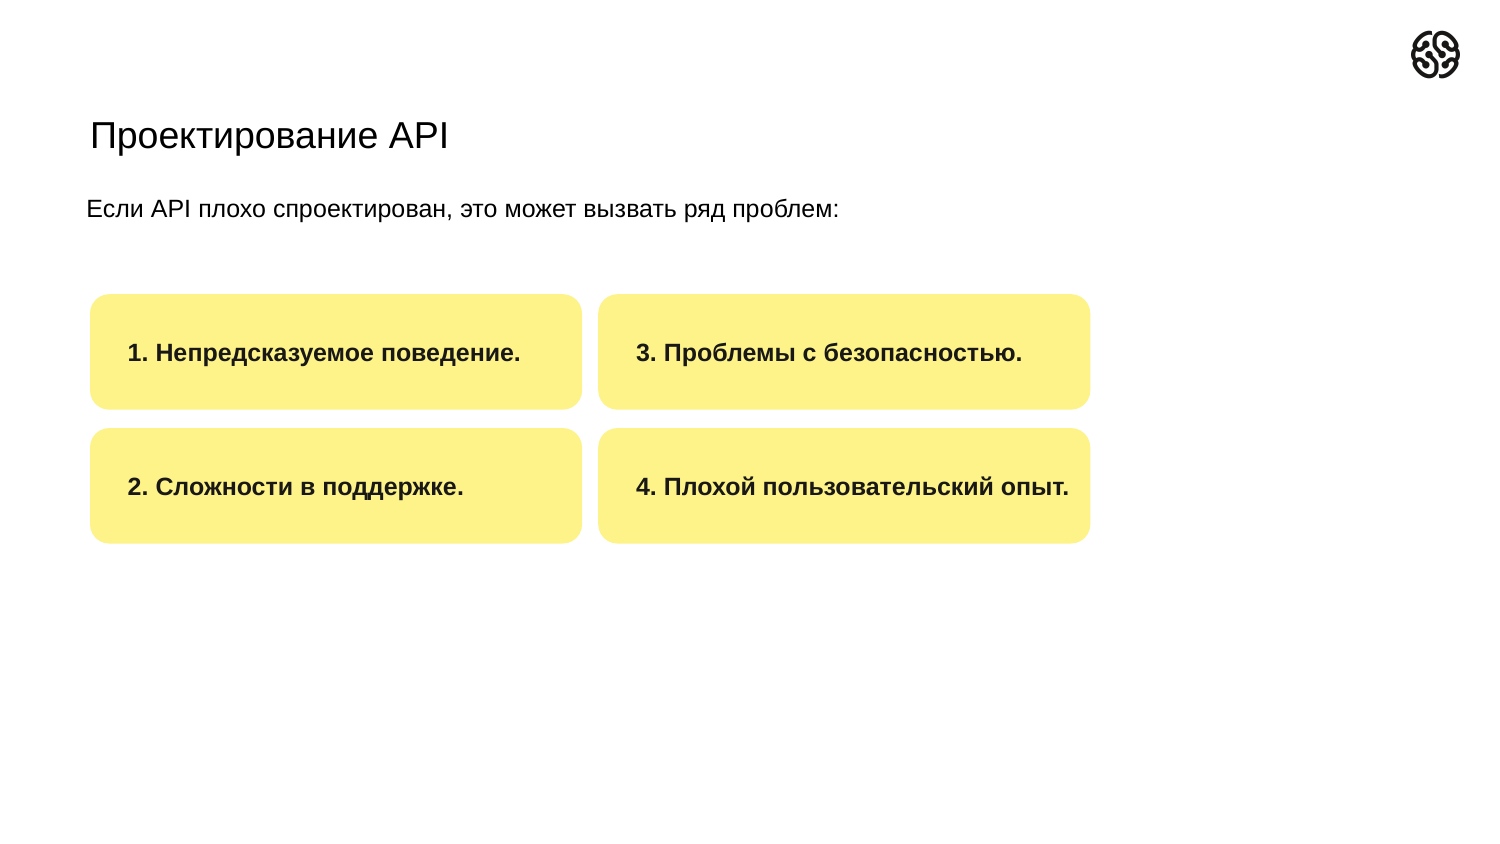

Проектирование API
Если API плохо спроектирован, это может вызвать ряд проблем:

3. Проблемы с безопасностью.
1. Непредсказуемое поведение.

2. Сложности в поддержке.
4. Плохой пользовательский опыт.